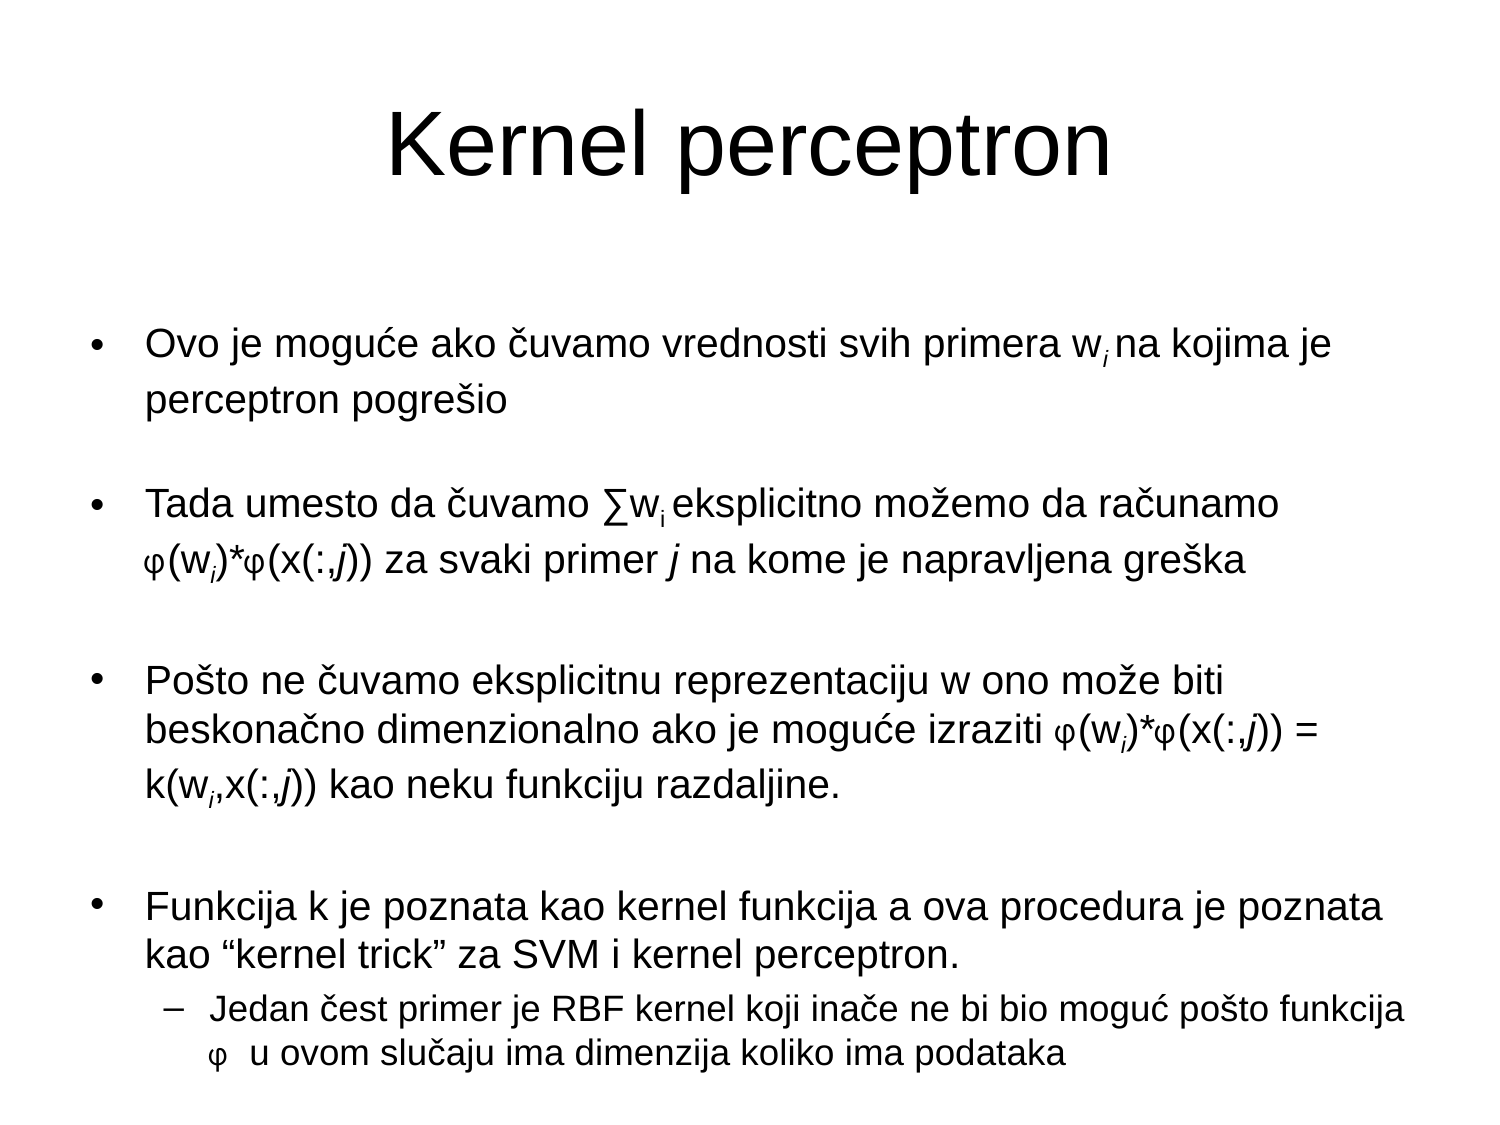

# Kernel perceptron

Ovo je moguće ako čuvamo vrednosti svih primera wi na kojima je perceptron pogrešio

Tada umesto da čuvamo ∑wi eksplicitno možemo da računamo φ(wi)*φ(x(:,j)) za svaki primer j na kome je napravljena greška

Pošto ne čuvamo eksplicitnu reprezentaciju w ono može biti beskonačno dimenzionalno ako je moguće izraziti φ(wi)*φ(x(:,j)) = k(wi,x(:,j)) kao neku funkciju razdaljine.

Funkcija k je poznata kao kernel funkcija a ova procedura je poznata kao “kernel trick” za SVM i kernel perceptron.
Jedan čest primer je RBF kernel koji inače ne bi bio moguć pošto funkcija φ u ovom slučaju ima dimenzija koliko ima podataka